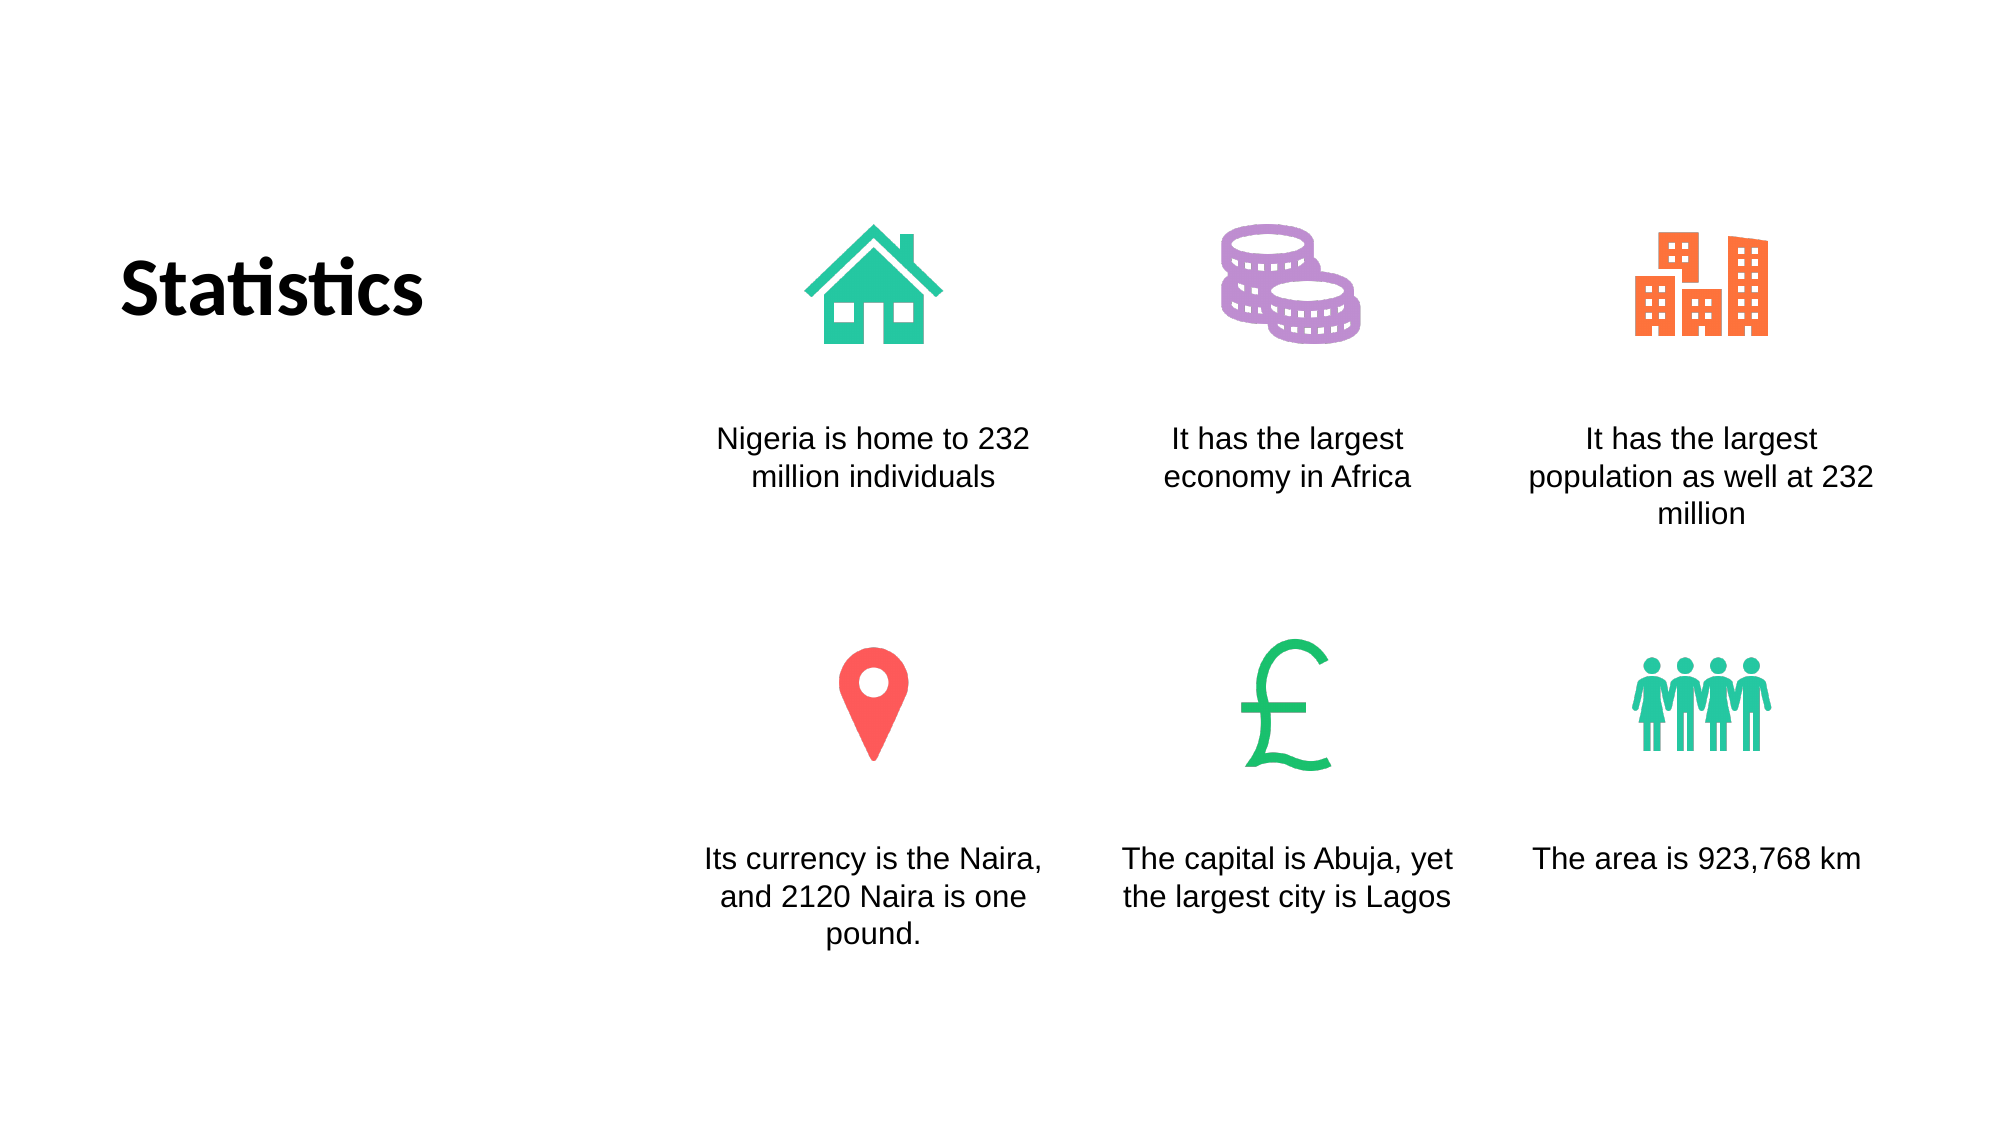

Nigeria is home to 232 million individuals
It has the largest economy in Africa
It has the largest population as well at 232 million
Its currency is the Naira, and 2120 Naira is one pound.
The capital is Abuja, yet the largest city is Lagos
The area is 923,768 km
# Statistics